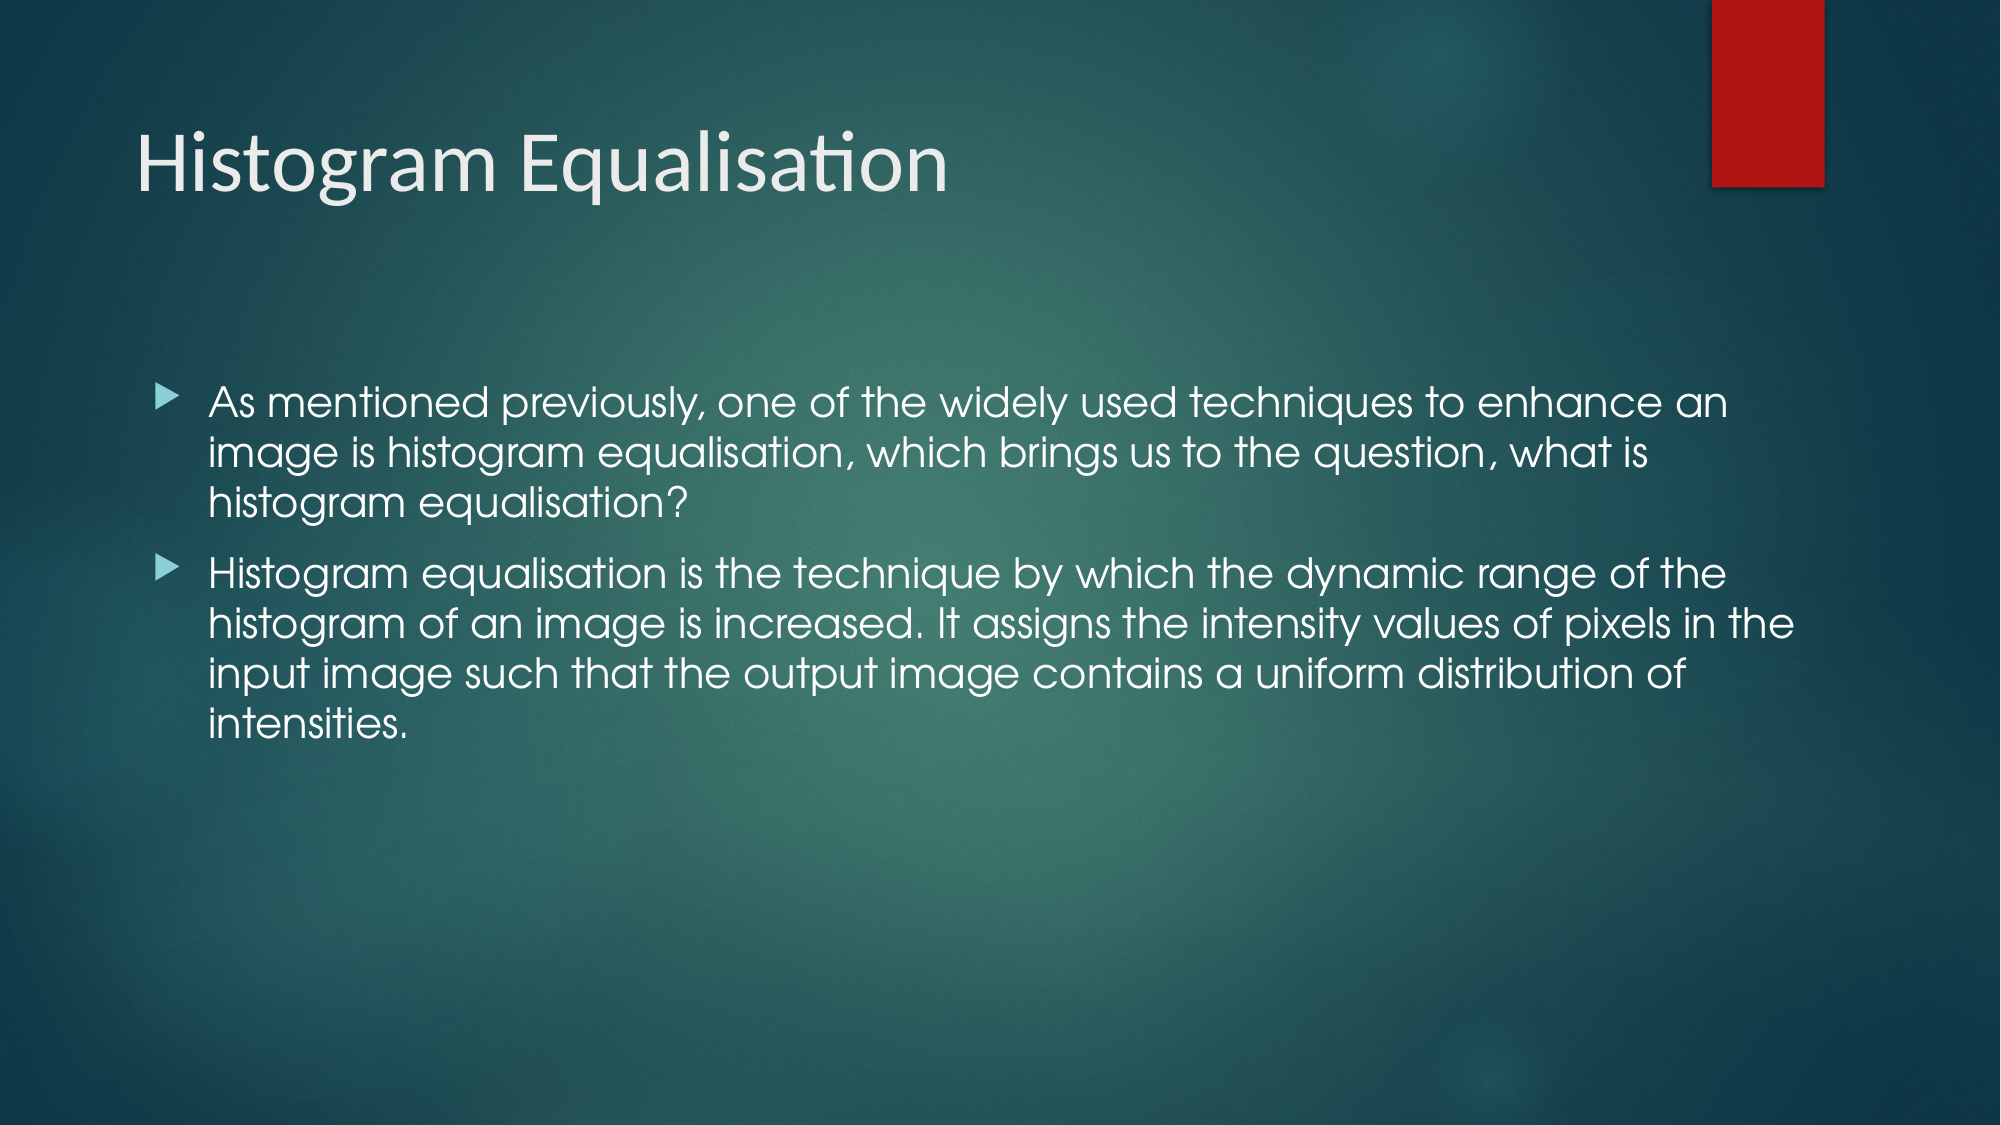

Histogram Equalisation
As mentioned previously, one of the widely used techniques to enhance an image is histogram equalisation, which brings us to the question, what is histogram equalisation?
Histogram equalisation is the technique by which the dynamic range of the histogram of an image is increased. It assigns the intensity values of pixels in the input image such that the output image contains a uniform distribution of intensities.